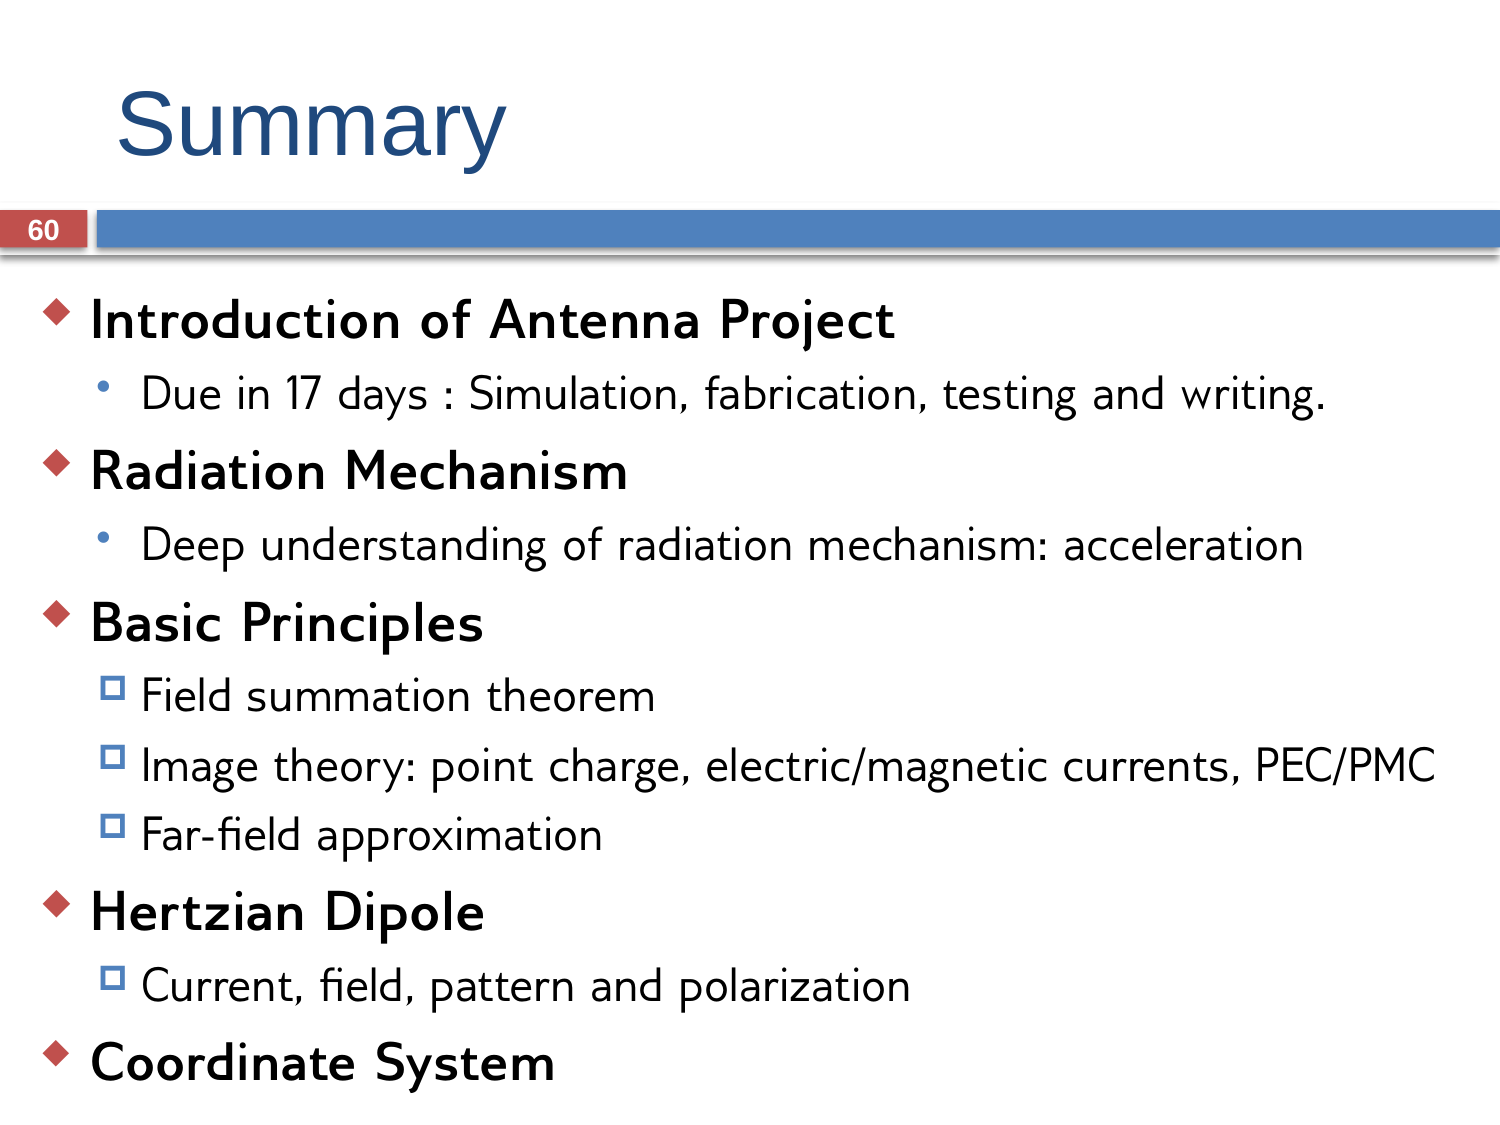

# Summary
60
Introduction of Antenna Project
Due in 17 days : Simulation, fabrication, testing and writing.
Radiation Mechanism
Deep understanding of radiation mechanism: acceleration
Basic Principles
Field summation theorem
Image theory: point charge, electric/magnetic currents, PEC/PMC
Far-field approximation
Hertzian Dipole
Current, field, pattern and polarization
Coordinate System